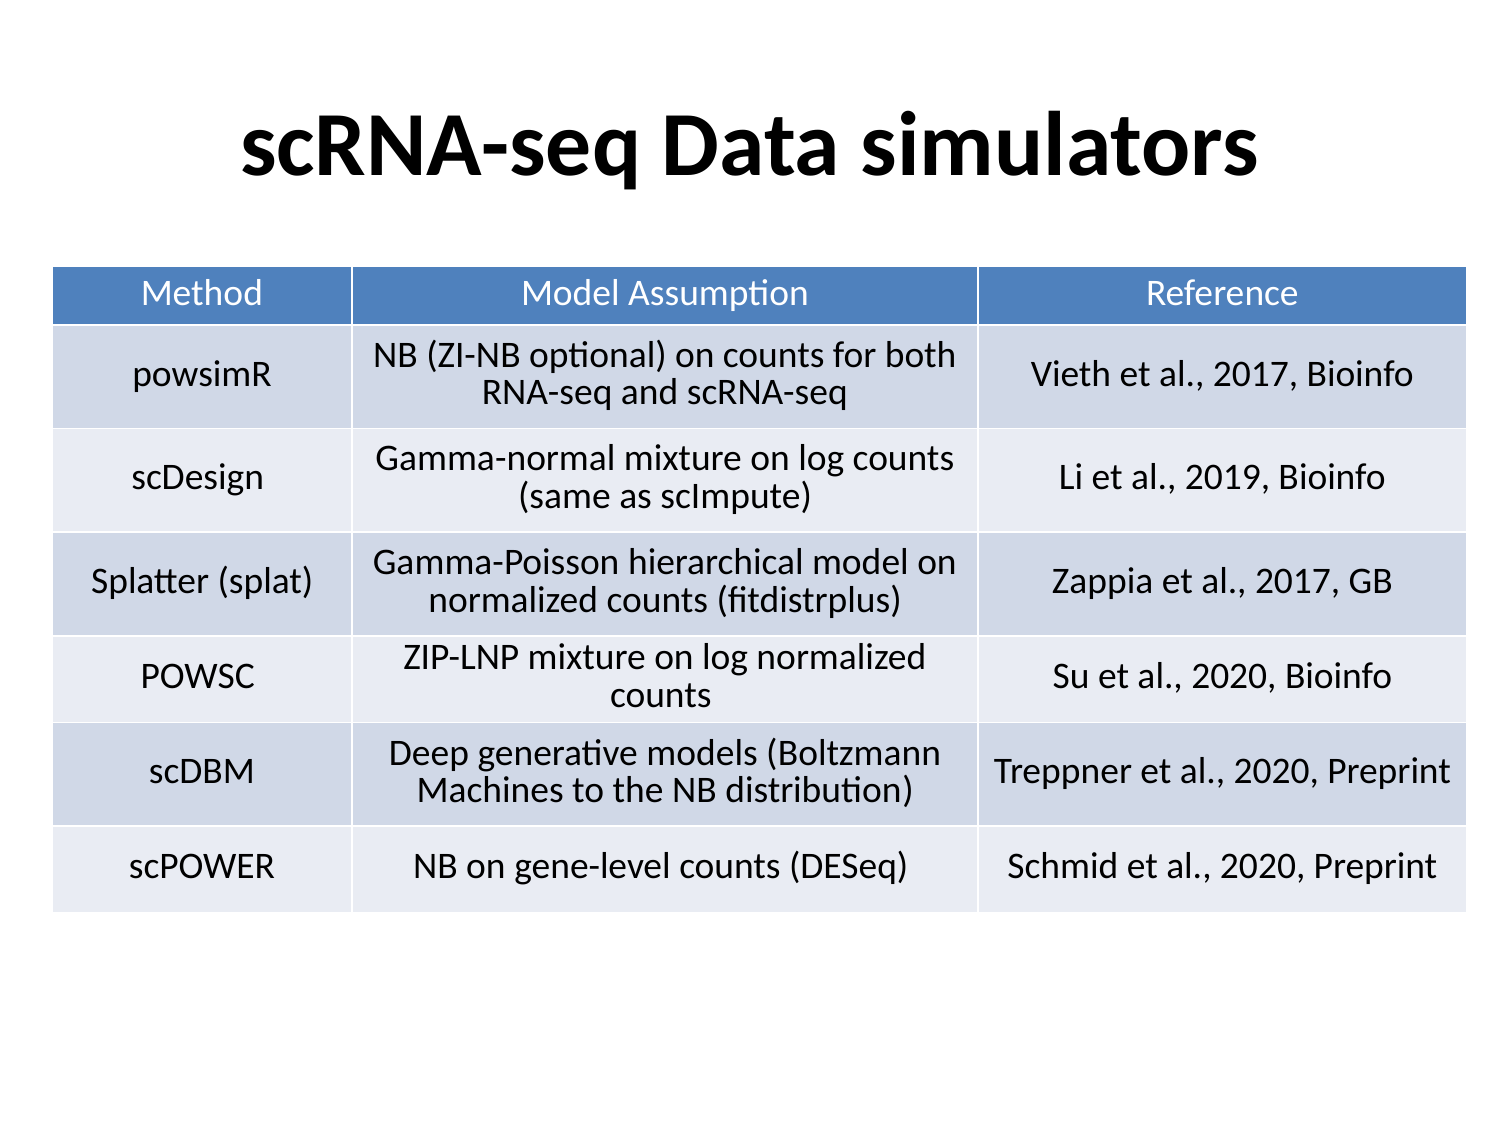

# scRNA-seq Data simulators
| Method | Model Assumption | Reference |
| --- | --- | --- |
| powsimR | NB (ZI-NB optional) on counts for both RNA-seq and scRNA-seq | Vieth et al., 2017, Bioinfo |
| scDesign | Gamma-normal mixture on log counts (same as scImpute) | Li et al., 2019, Bioinfo |
| Splatter (splat) | Gamma-Poisson hierarchical model on normalized counts (fitdistrplus) | Zappia et al., 2017, GB |
| POWSC | ZIP-LNP mixture on log normalized counts | Su et al., 2020, Bioinfo |
| scDBM | Deep generative models (Boltzmann Machines to the NB distribution) | Treppner et al., 2020, Preprint |
| scPOWER | NB on gene-level counts (DESeq) | Schmid et al., 2020, Preprint |